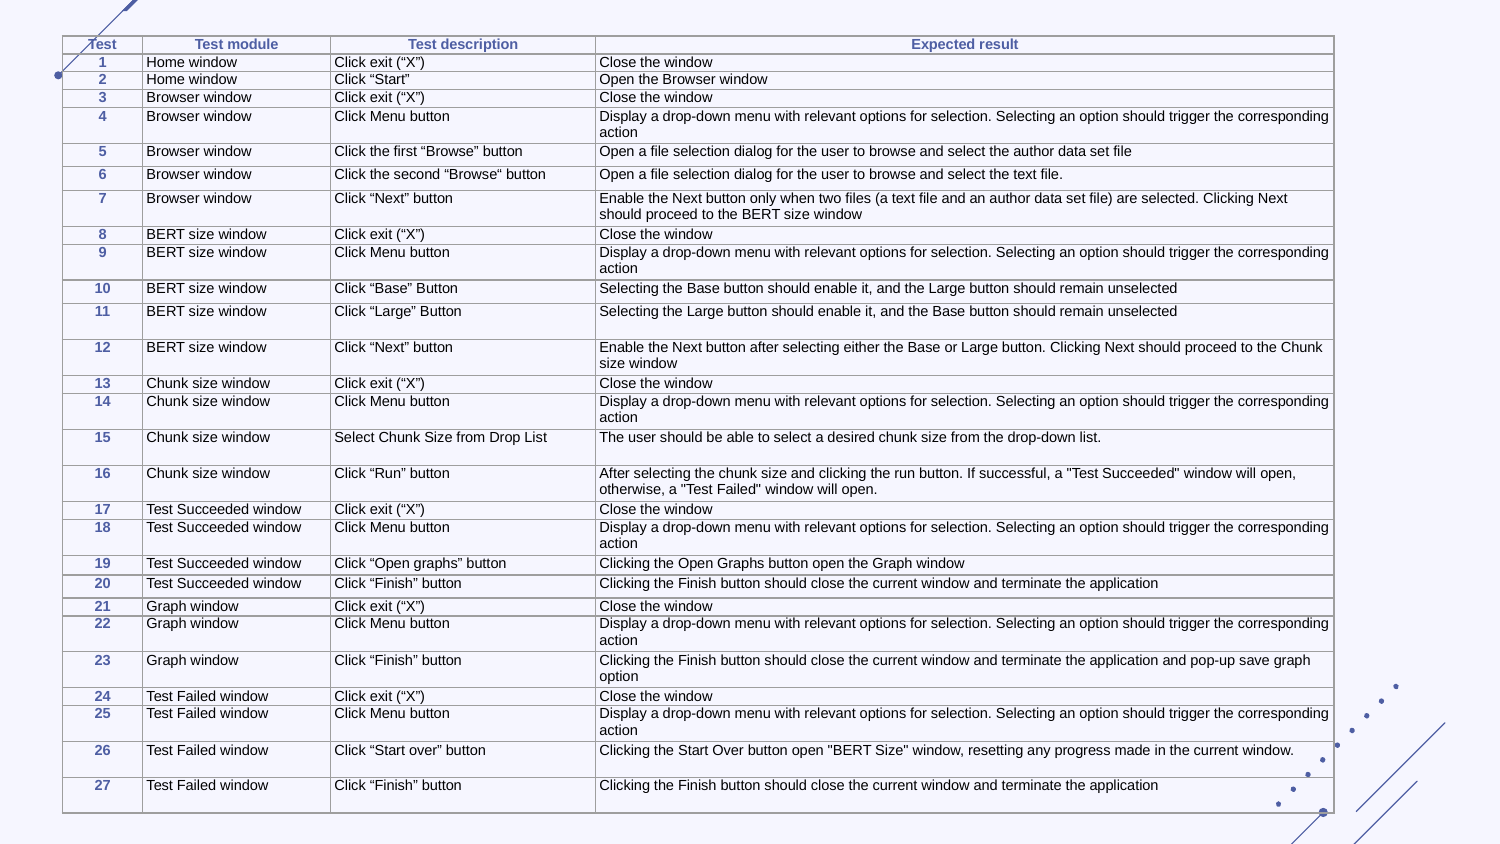

| Test | Test module | Test description | Expected result |
| --- | --- | --- | --- |
| 1 | Home window | Click exit (“X”) | Close the window |
| 2 | Home window | Click “Start” | Open the Browser window |
| 3 | Browser window | Click exit (“X”) | Close the window |
| 4 | Browser window | Click Menu button | Display a drop-down menu with relevant options for selection. Selecting an option should trigger the corresponding action |
| 5 | Browser window | Click the first “Browse” button | Open a file selection dialog for the user to browse and select the author data set file |
| 6 | Browser window | Click the second “Browse“ button | Open a file selection dialog for the user to browse and select the text file. |
| 7 | Browser window | Click “Next” button | Enable the Next button only when two files (a text file and an author data set file) are selected. Clicking Next should proceed to the BERT size window |
| 8 | BERT size window | Click exit (“X”) | Close the window |
| 9 | BERT size window | Click Menu button | Display a drop-down menu with relevant options for selection. Selecting an option should trigger the corresponding action |
| 10 | BERT size window | Click “Base” Button | Selecting the Base button should enable it, and the Large button should remain unselected |
| 11 | BERT size window | Click “Large” Button | Selecting the Large button should enable it, and the Base button should remain unselected |
| 12 | BERT size window | Click “Next” button | Enable the Next button after selecting either the Base or Large button. Clicking Next should proceed to the Chunk size window |
| 13 | Chunk size window | Click exit (“X”) | Close the window |
| 14 | Chunk size window | Click Menu button | Display a drop-down menu with relevant options for selection. Selecting an option should trigger the corresponding action |
| 15 | Chunk size window | Select Chunk Size from Drop List | The user should be able to select a desired chunk size from the drop-down list. |
| 16 | Chunk size window | Click “Run” button | After selecting the chunk size and clicking the run button. If successful, a "Test Succeeded" window will open, otherwise, a "Test Failed" window will open. |
| 17 | Test Succeeded window | Click exit (“X”) | Close the window |
| 18 | Test Succeeded window | Click Menu button | Display a drop-down menu with relevant options for selection. Selecting an option should trigger the corresponding action |
| 19 | Test Succeeded window | Click “Open graphs” button | Clicking the Open Graphs button open the Graph window |
| 20 | Test Succeeded window | Click “Finish” button | Clicking the Finish button should close the current window and terminate the application |
| 21 | Graph window | Click exit (“X”) | Close the window |
| 22 | Graph window | Click Menu button | Display a drop-down menu with relevant options for selection. Selecting an option should trigger the corresponding action |
| 23 | Graph window | Click “Finish” button | Clicking the Finish button should close the current window and terminate the application and pop-up save graph option |
| 24 | Test Failed window | Click exit (“X”) | Close the window |
| 25 | Test Failed window | Click Menu button | Display a drop-down menu with relevant options for selection. Selecting an option should trigger the corresponding action |
| 26 | Test Failed window | Click “Start over” button | Clicking the Start Over button open "BERT Size" window, resetting any progress made in the current window. |
| 27 | Test Failed window | Click “Finish” button | Clicking the Finish button should close the current window and terminate the application |